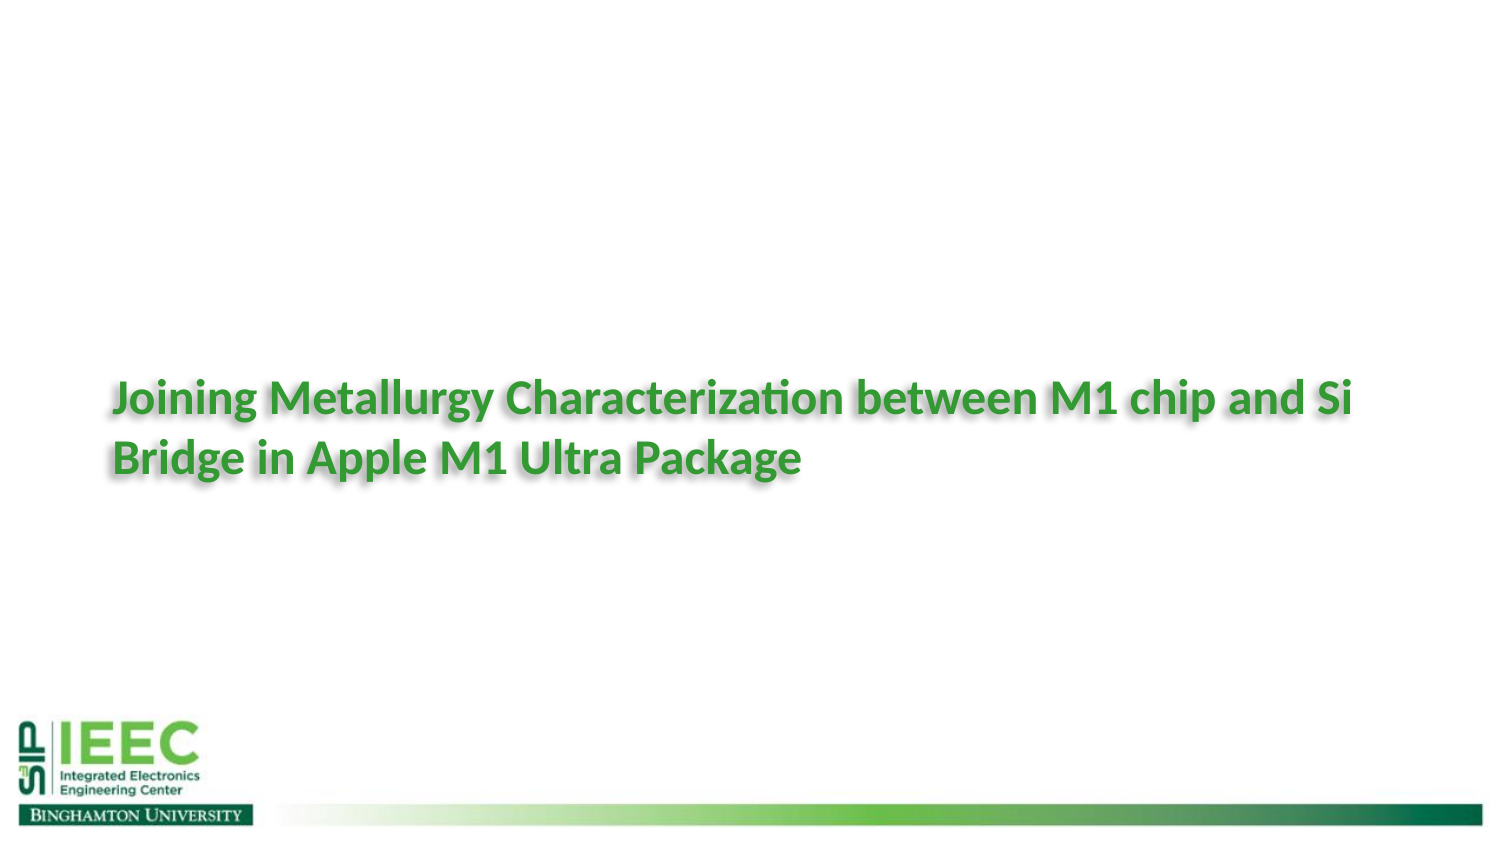

# Joining Metallurgy Characterization between M1 chip and Si Bridge in Apple M1 Ultra Package